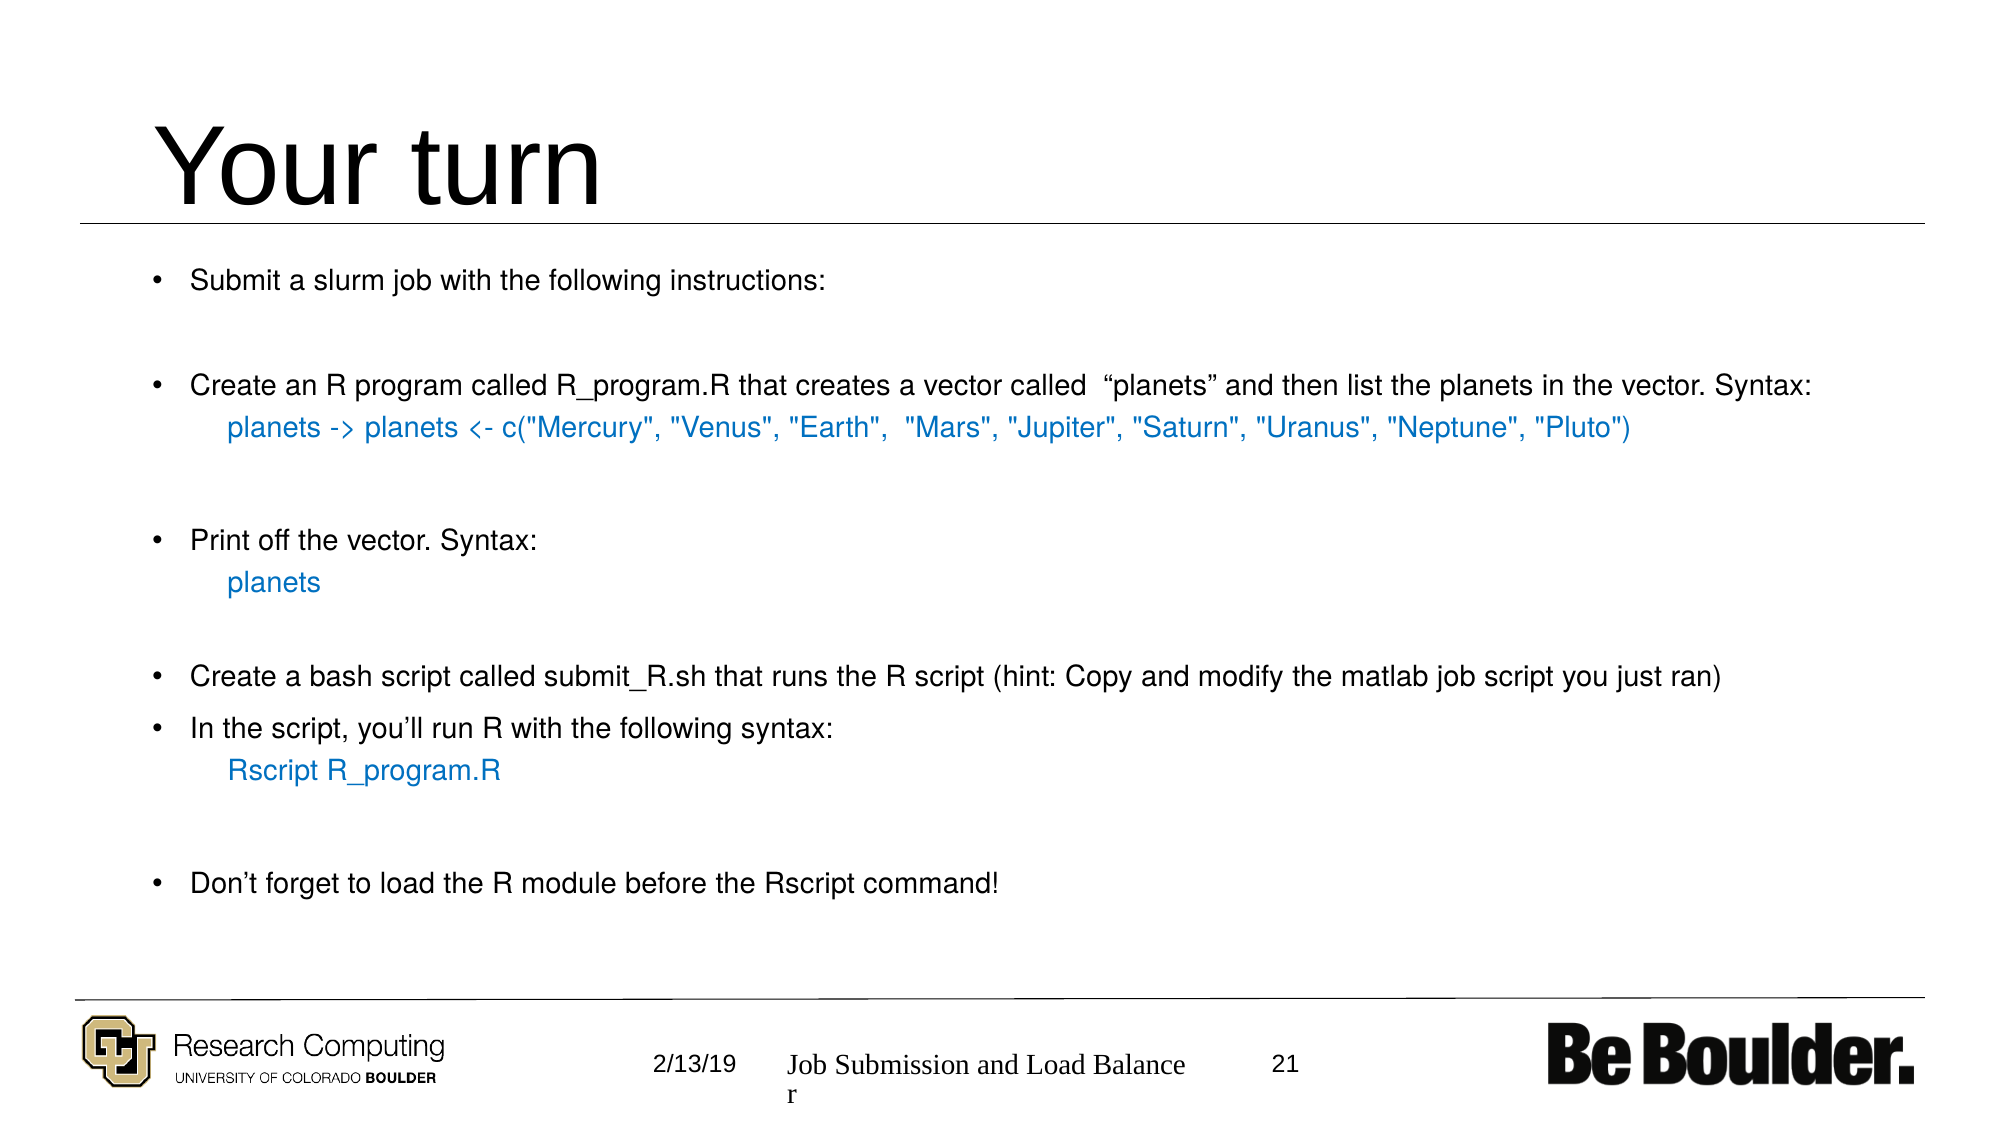

# Your turn
Submit a slurm job with the following instructions:

Create an R program called R_program.R that creates a vector called  “planets” and then list the planets in the vector. Syntax:
planets -> planets <- c("Mercury", "Venus", "Earth",  "Mars", "Jupiter", "Saturn", "Uranus", "Neptune", "Pluto")

Print off the vector. Syntax:
planets

Create a bash script called submit_R.sh that runs the R script (hint: Copy and modify the matlab job script you just ran)
In the script, you’ll run R with the following syntax:
Rscript R_program.R

Don’t forget to load the R module before the Rscript command!
2/13/19
21
Job Submission and Load Balancer